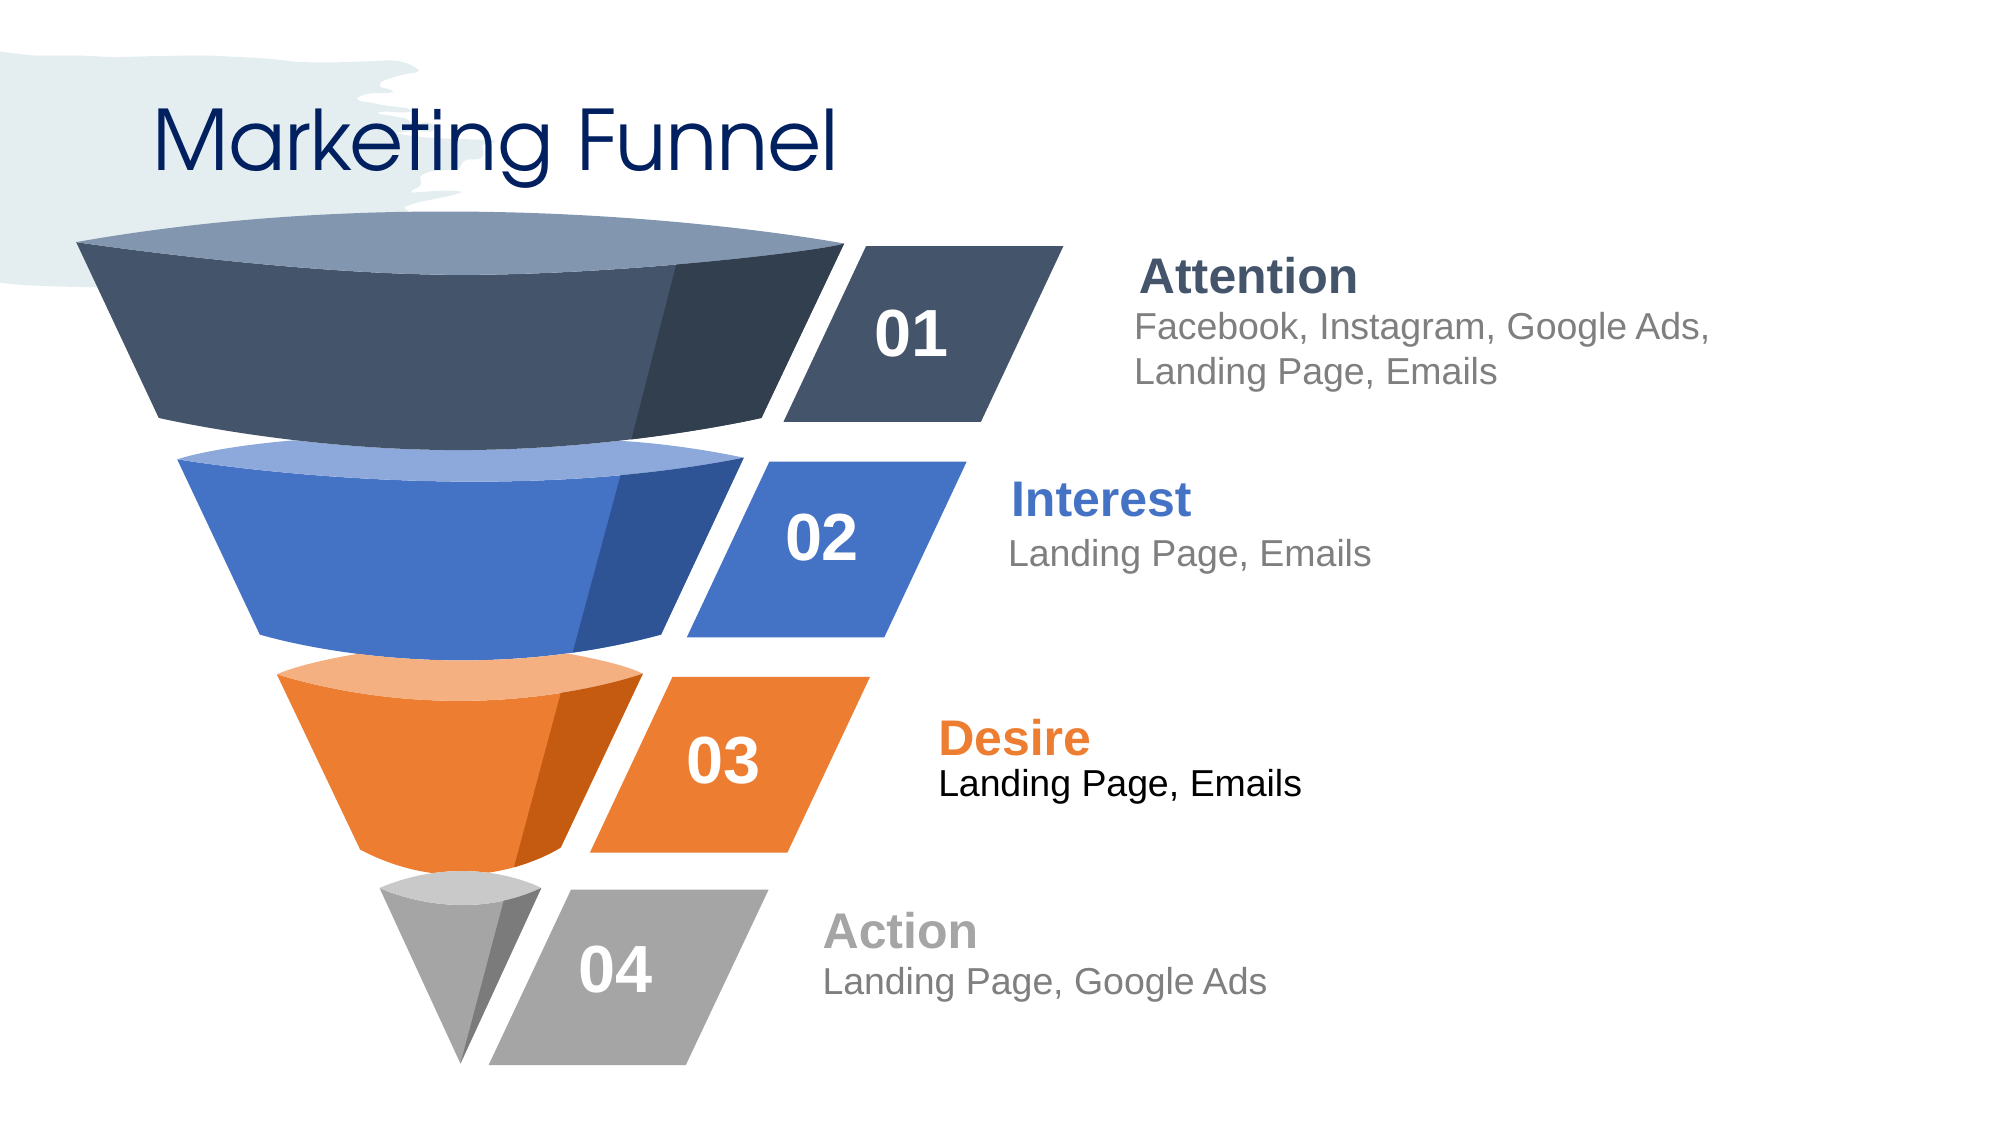

# Marketing Funnel

Attention
Facebook, Instagram, Google Ads, Landing Page, Emails

01
Interest
Landing Page, Emails

02

Desire
Landing Page, Emails
03

Action
Landing Page, Google Ads
04